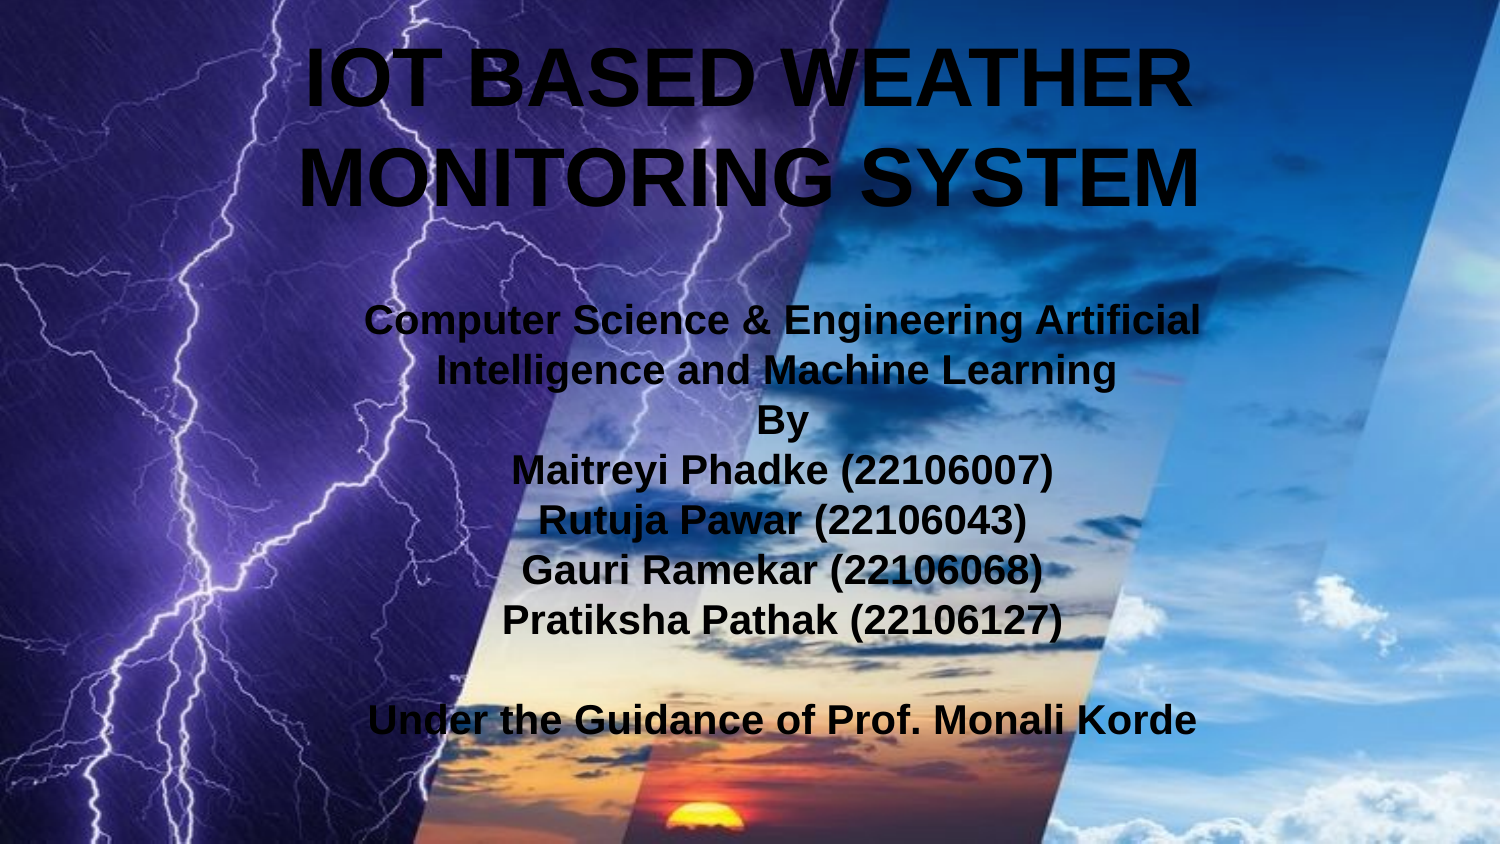

IOT Based Weather Monitoring System
Computer Science & Engineering Artificial Intelligence and Machine Learning
By
Maitreyi Phadke (22106007)
Rutuja Pawar (22106043)
Gauri Ramekar (22106068)
Pratiksha Pathak (22106127)

Under the Guidance of Prof. Monali Korde